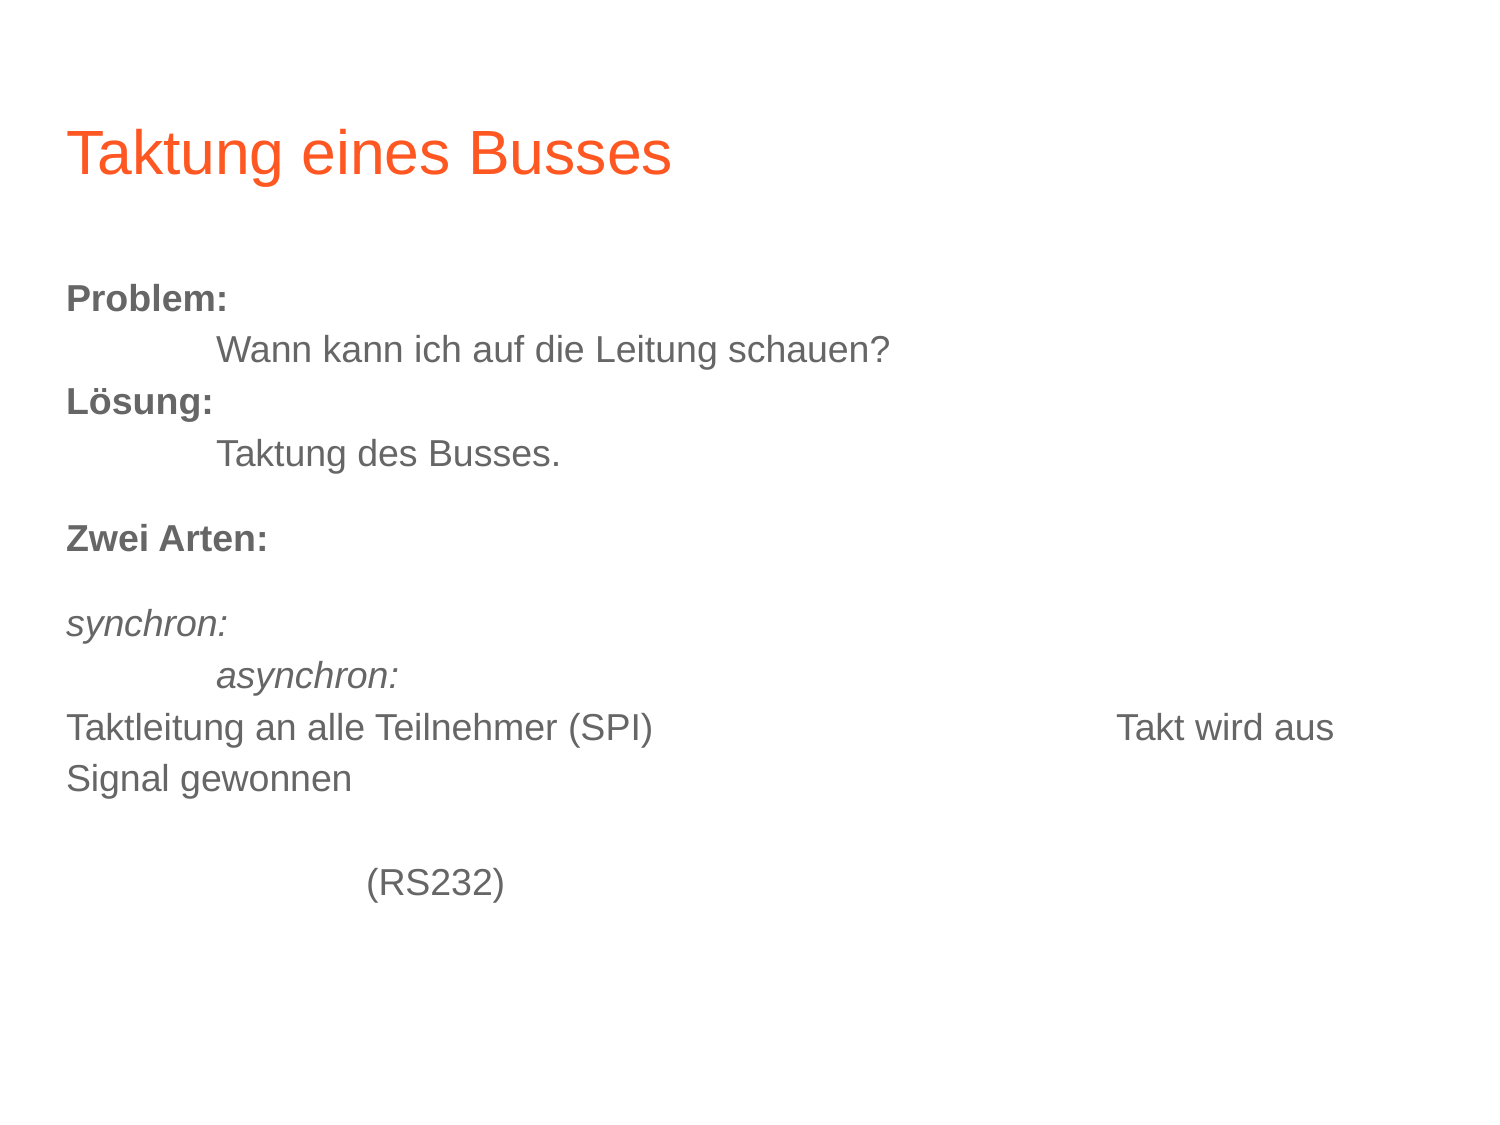

# Taktung eines Busses
Problem:
	Wann kann ich auf die Leitung schauen?
Lösung:
	Taktung des Busses.
Zwei Arten:
synchron:									asynchron:
Taktleitung an alle Teilnehmer (SPI)				Takt wird aus Signal gewonnen
											(RS232)